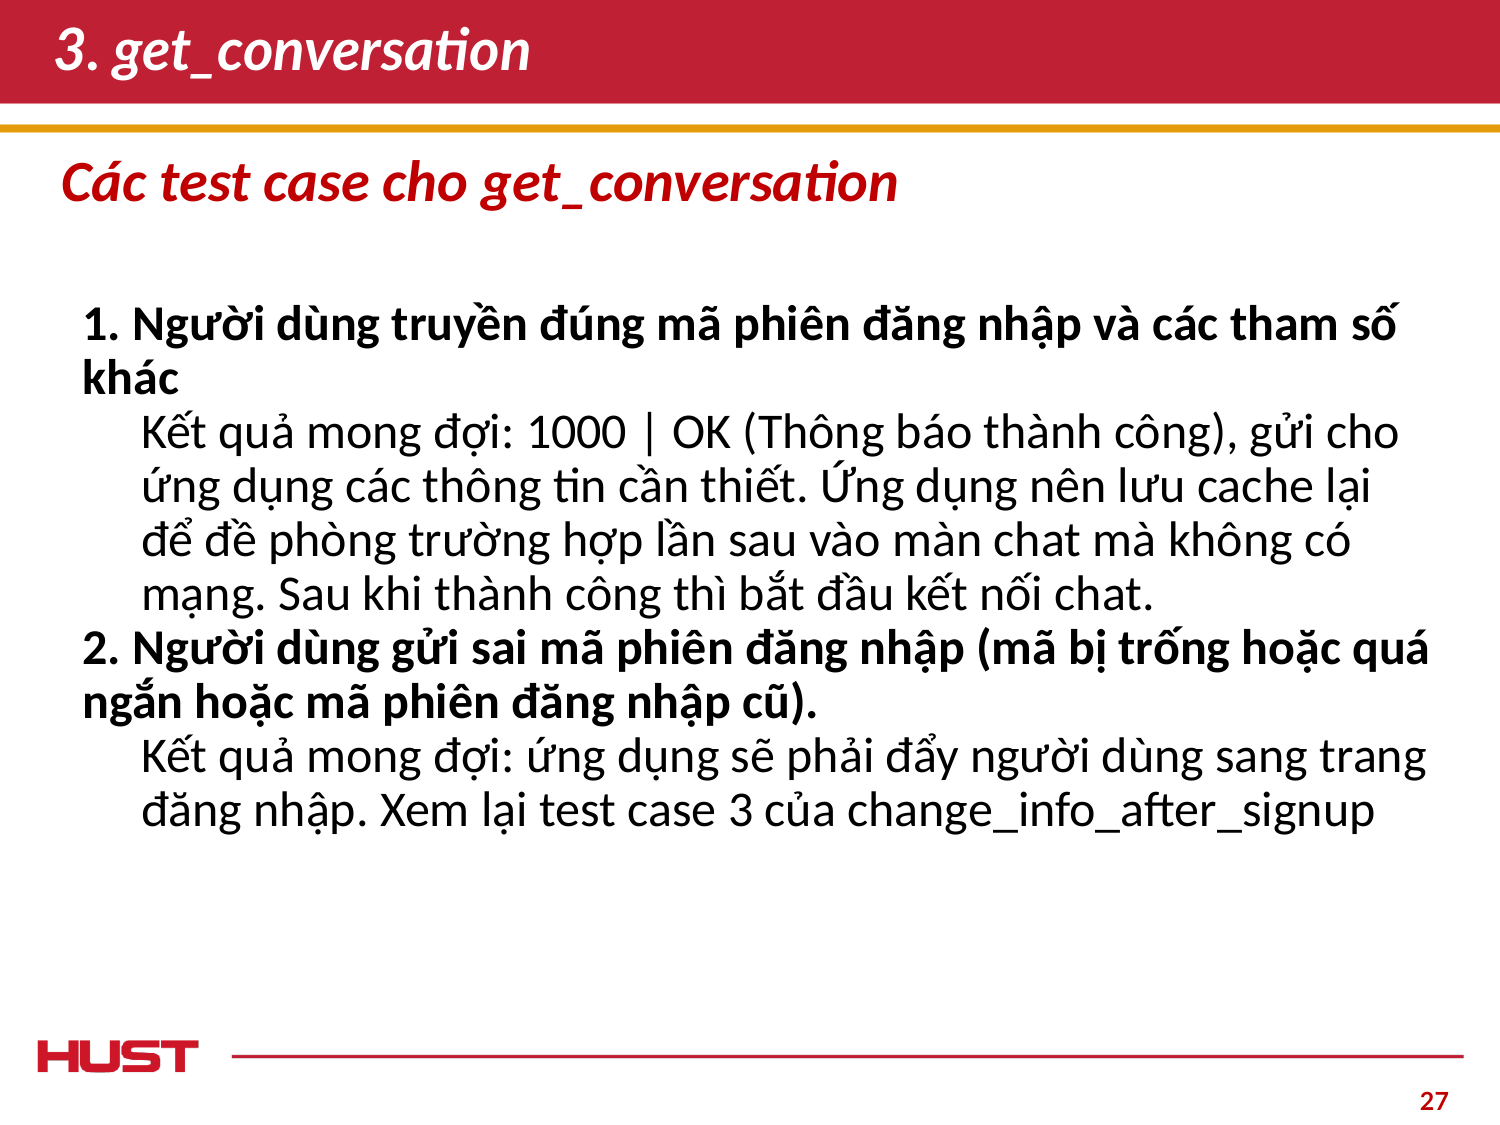

# 3. get_conversation
Các test case cho get_conversation

1. Người dùng truyền đúng mã phiên đăng nhập và các tham số khác
Kết quả mong đợi: 1000 | OK (Thông báo thành công), gửi cho ứng dụng các thông tin cần thiết. Ứng dụng nên lưu cache lại để đề phòng trường hợp lần sau vào màn chat mà không có mạng. Sau khi thành công thì bắt đầu kết nối chat.
2. Người dùng gửi sai mã phiên đăng nhập (mã bị trống hoặc quá ngắn hoặc mã phiên đăng nhập cũ).
Kết quả mong đợi: ứng dụng sẽ phải đẩy người dùng sang trang đăng nhập. Xem lại test case 3 của change_info_after_signup
27